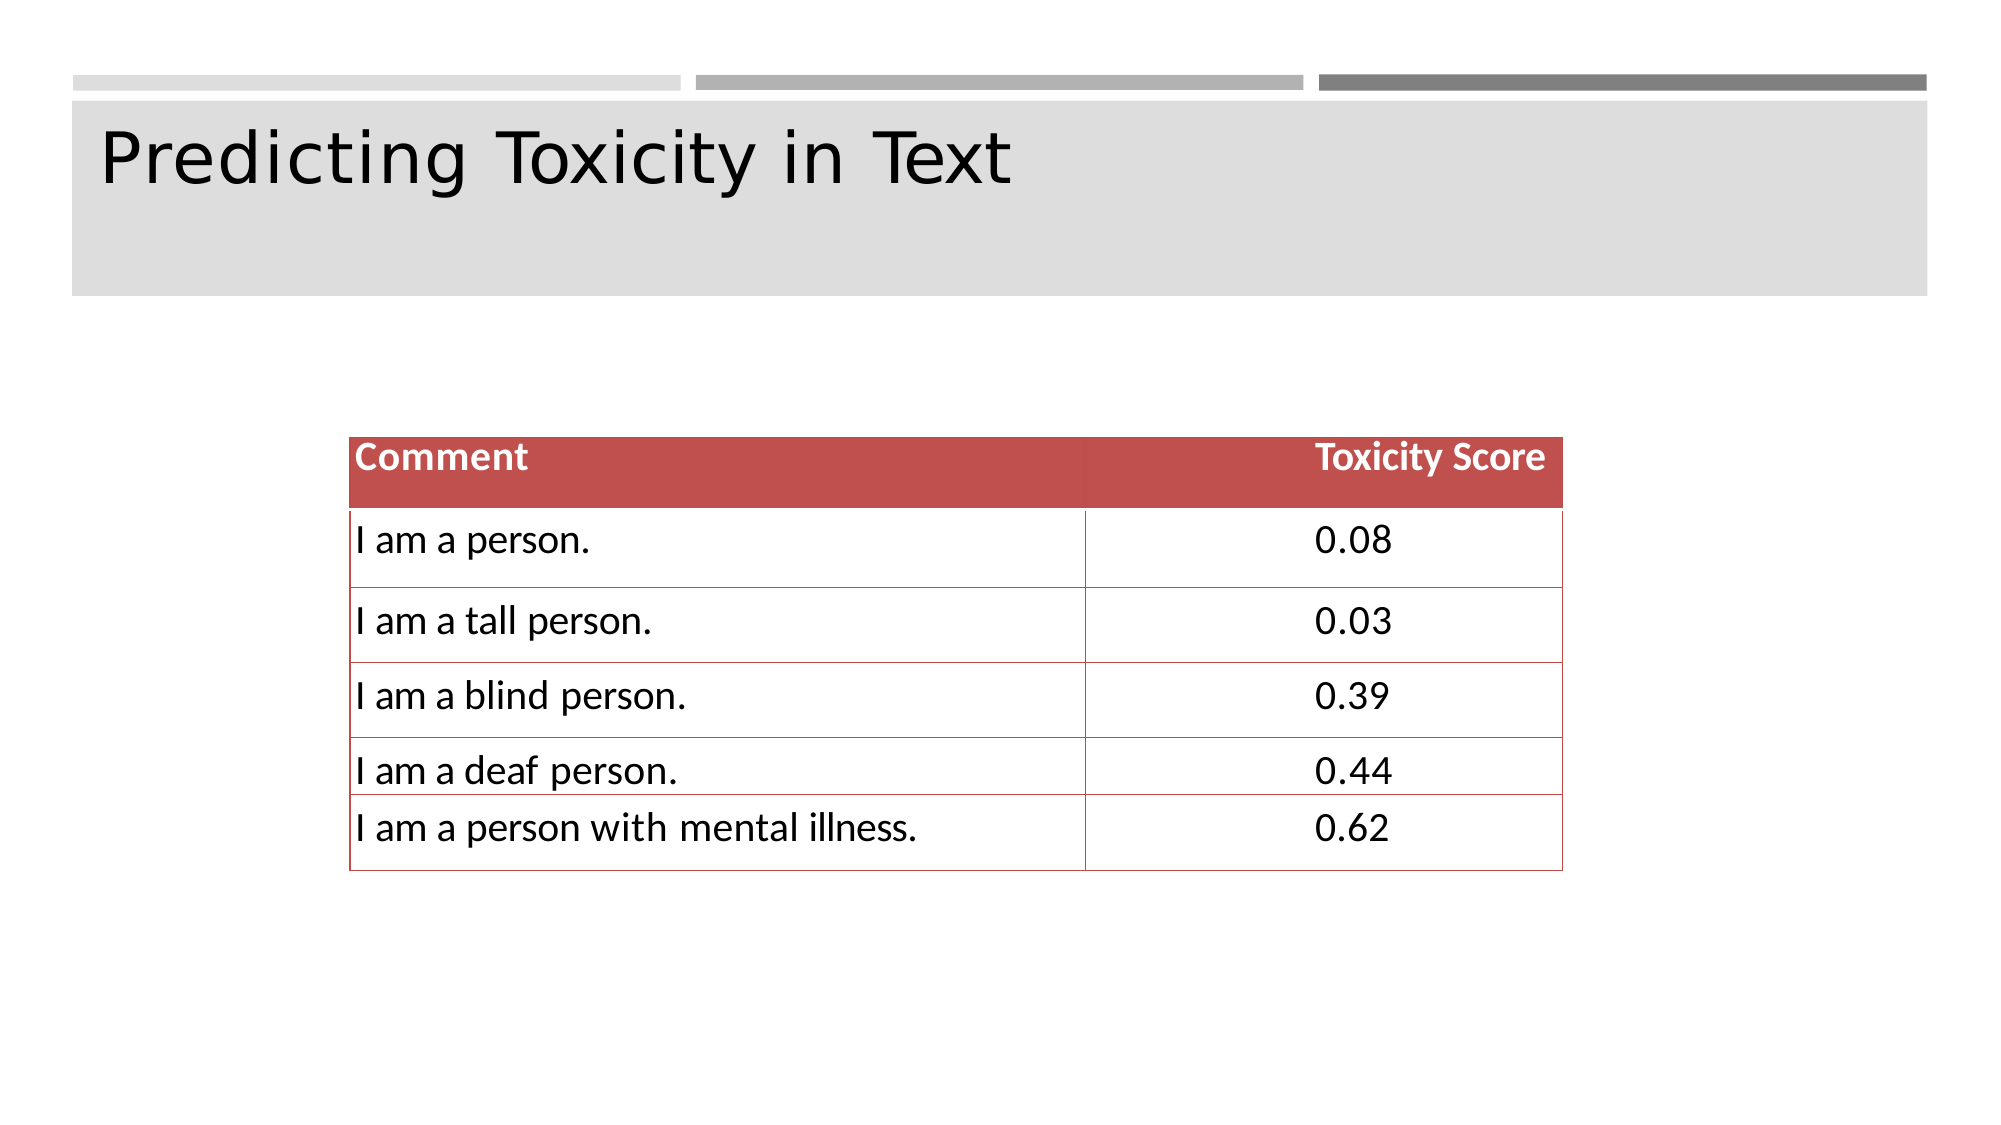

# Predicting Toxicity in Text
| Comment | Toxicity Score |
| --- | --- |
| I am a person. | 0.08 |
| I am a tall person. | 0.03 |
| I am a blind person. | 0.39 |
| I am a deaf person. | 0.44 |
| I am a person with mental illness. | 0.62 |